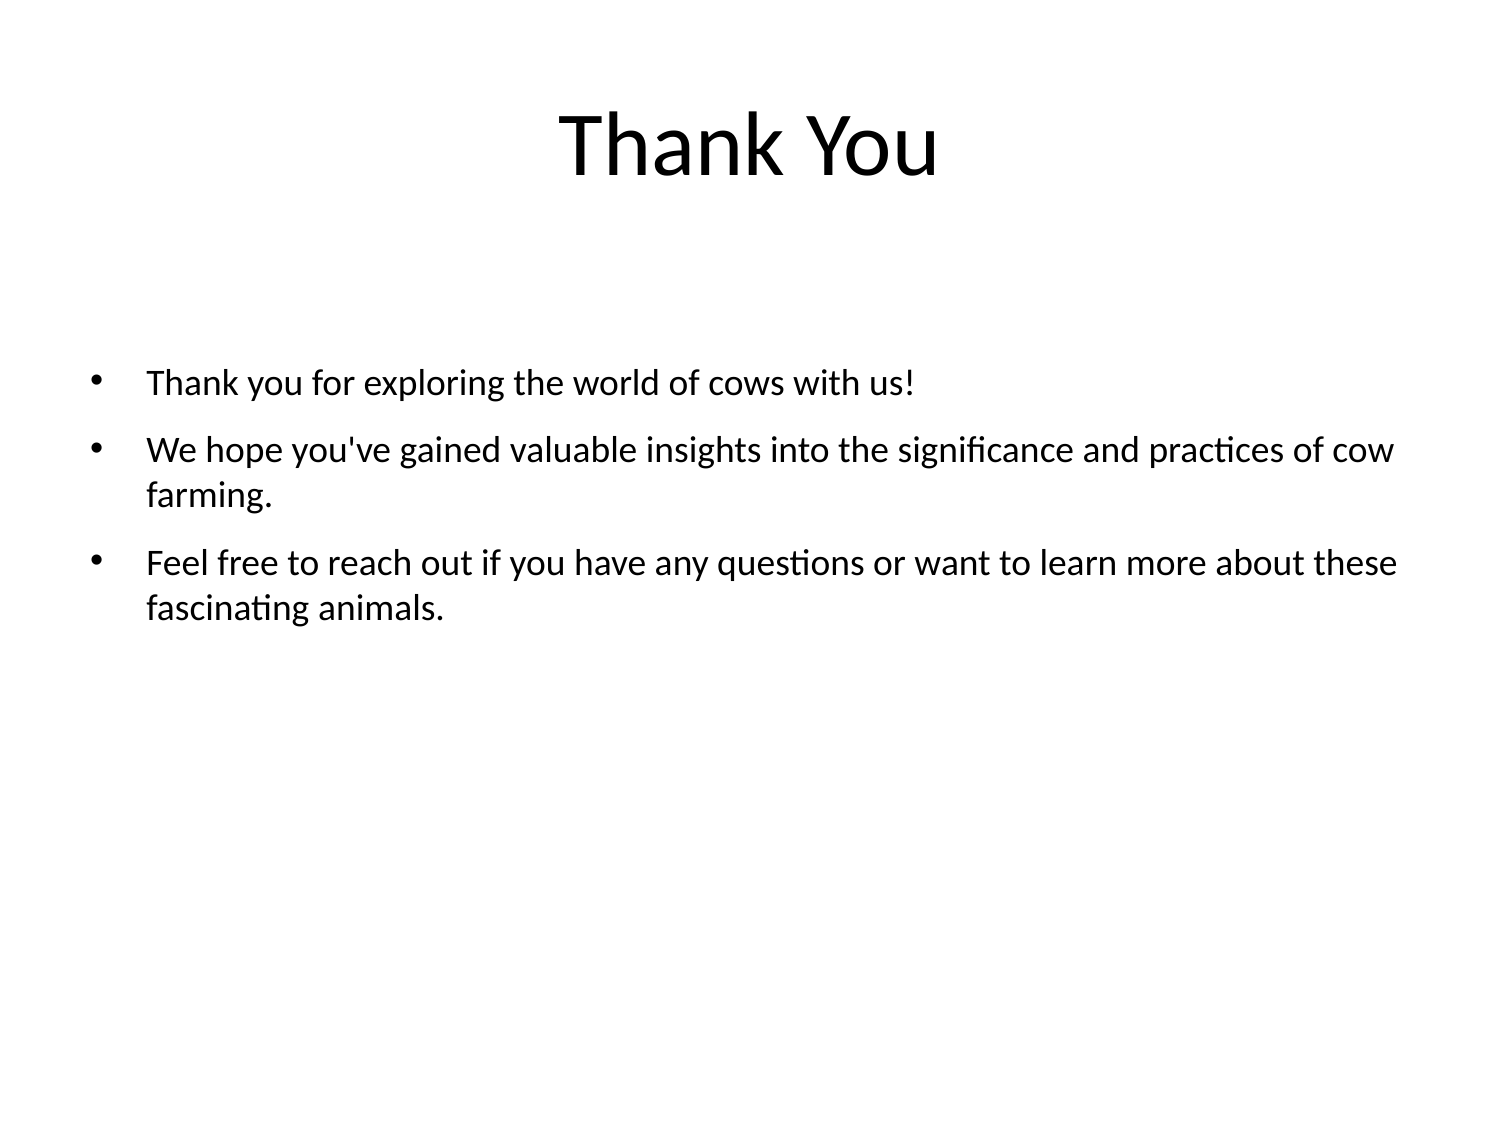

# Thank You

Thank you for exploring the world of cows with us!
We hope you've gained valuable insights into the significance and practices of cow farming.
Feel free to reach out if you have any questions or want to learn more about these fascinating animals.